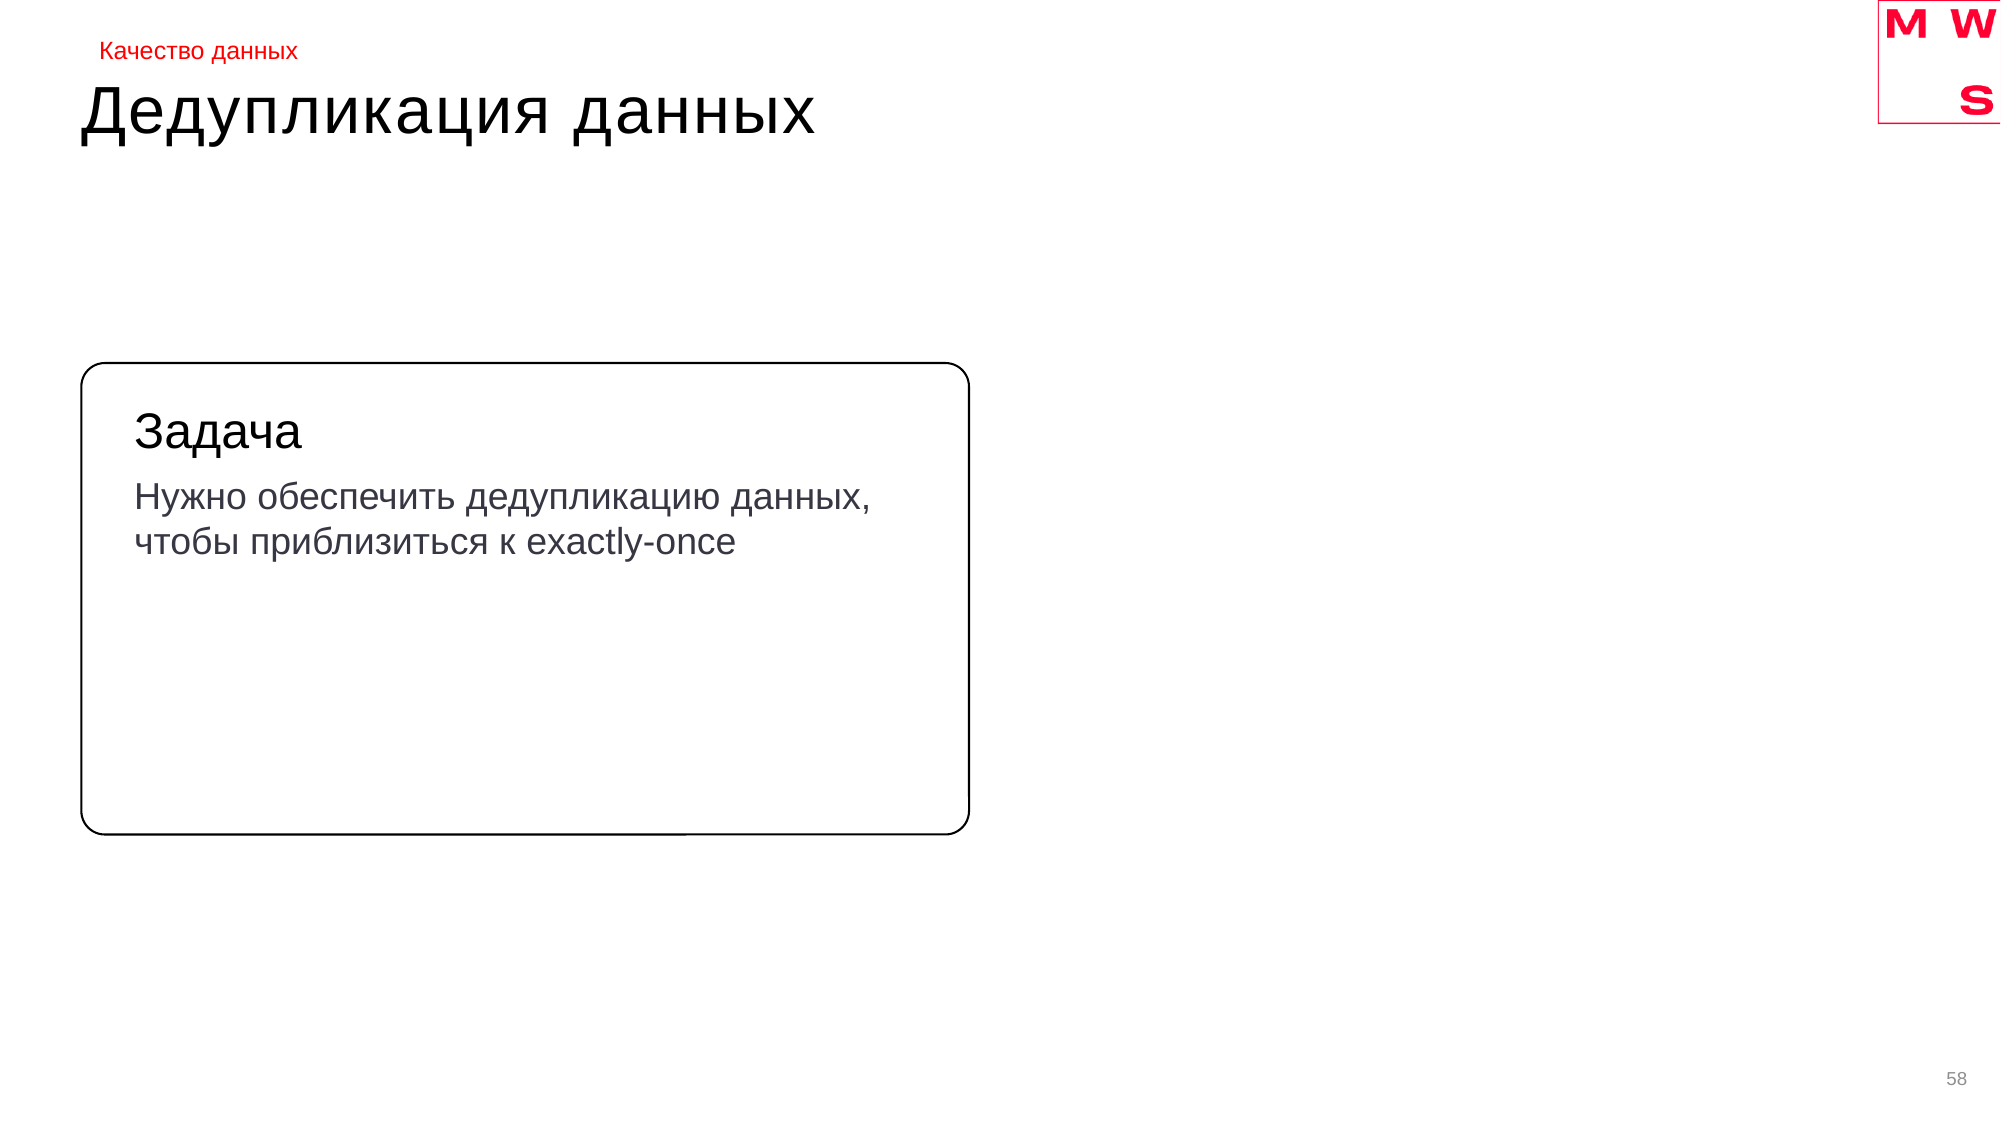

Качество данных
# Дедупликация данных

Задача
Нужно обеспечить дедупликацию данных, чтобы приблизиться к exactly-once
58